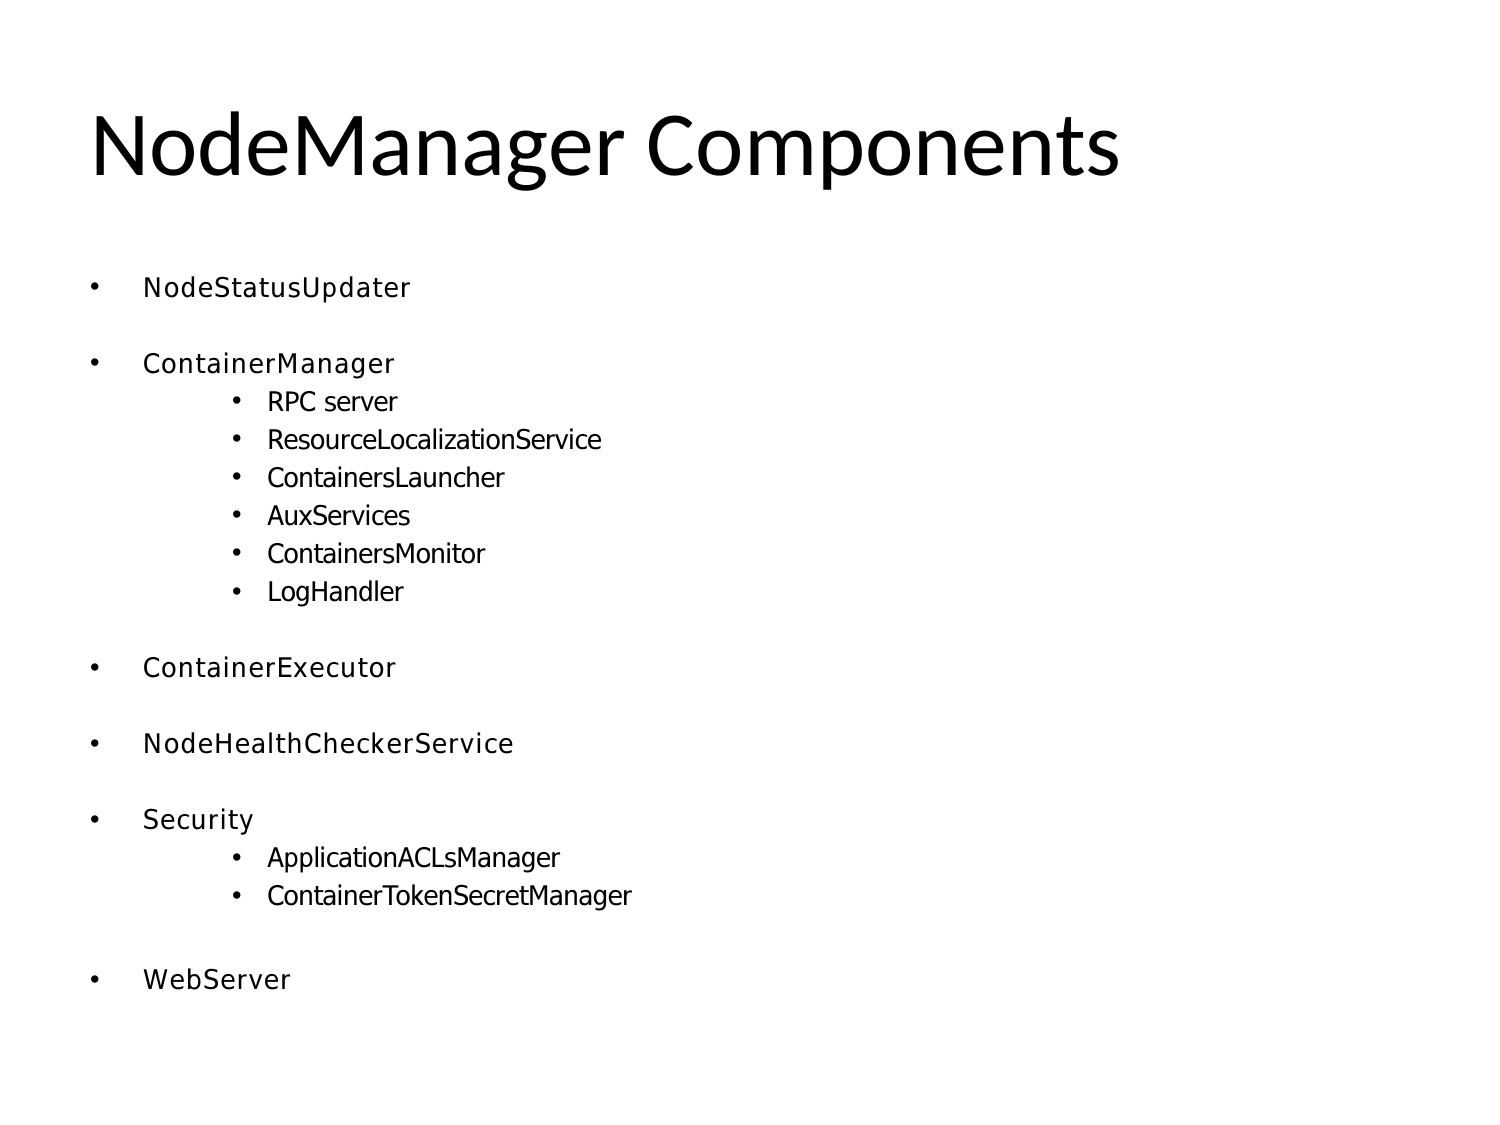

# NodeManager Components
NodeStatusUpdater

ContainerManager
RPC server
ResourceLocalizationService
ContainersLauncher
AuxServices
ContainersMonitor
LogHandler

ContainerExecutor

NodeHealthCheckerService

Security
ApplicationACLsManager
ContainerTokenSecretManager

WebServer